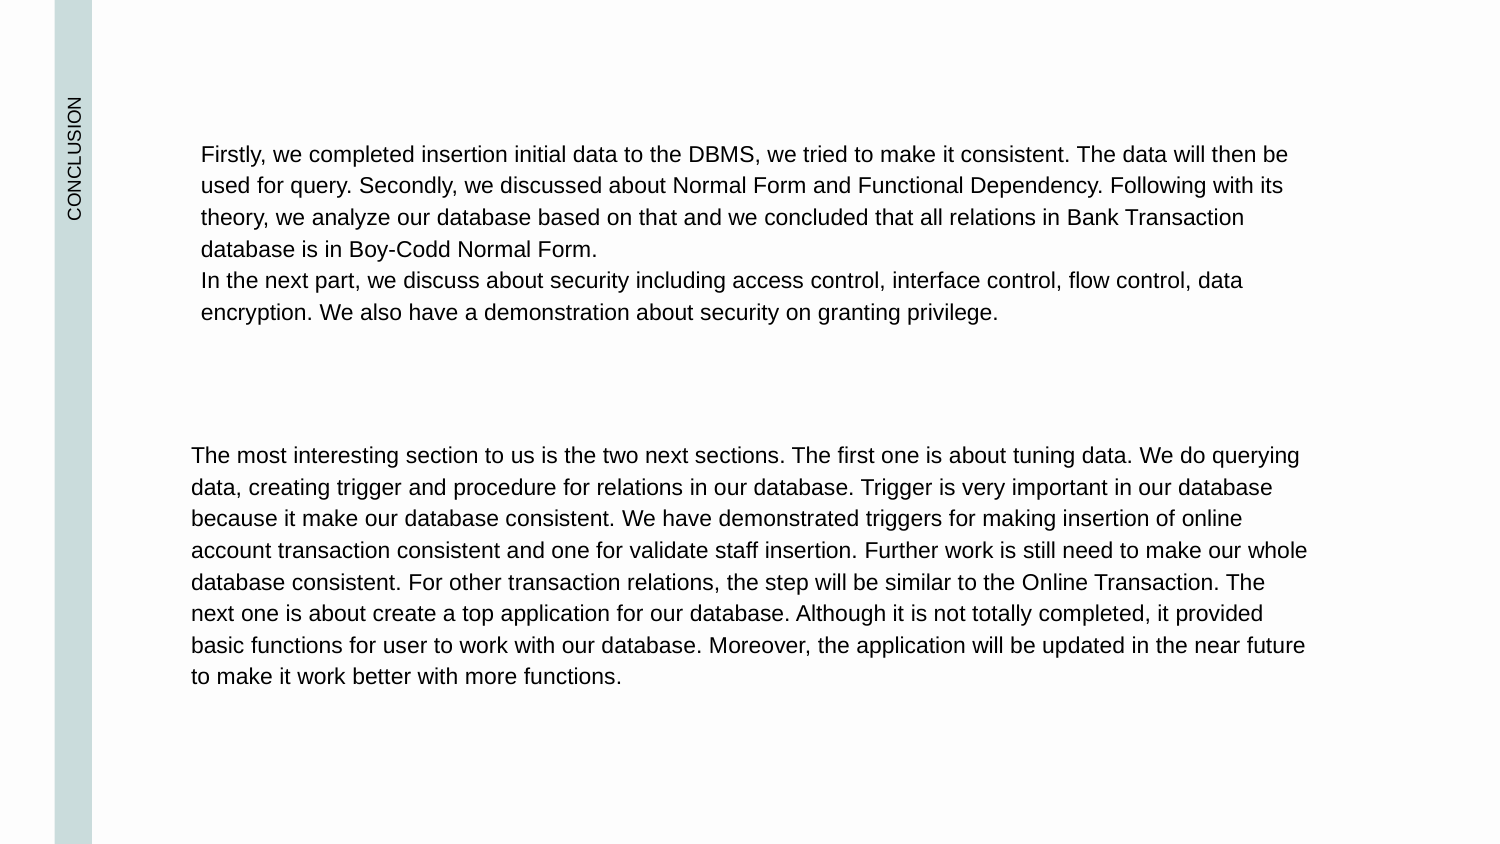

Firstly, we completed insertion initial data to the DBMS, we tried to make it consistent. The data will then be used for query. Secondly, we discussed about Normal Form and Functional Dependency. Following with its theory, we analyze our database based on that and we concluded that all relations in Bank Transaction database is in Boy-Codd Normal Form.
In the next part, we discuss about security including access control, interface control, flow control, data encryption. We also have a demonstration about security on granting privilege.
# CONCLUSION
The most interesting section to us is the two next sections. The first one is about tuning data. We do querying data, creating trigger and procedure for relations in our database. Trigger is very important in our database because it make our database consistent. We have demonstrated triggers for making insertion of online account transaction consistent and one for validate staff insertion. Further work is still need to make our whole database consistent. For other transaction relations, the step will be similar to the Online Transaction. The next one is about create a top application for our database. Although it is not totally completed, it provided basic functions for user to work with our database. Moreover, the application will be updated in the near future to make it work better with more functions.